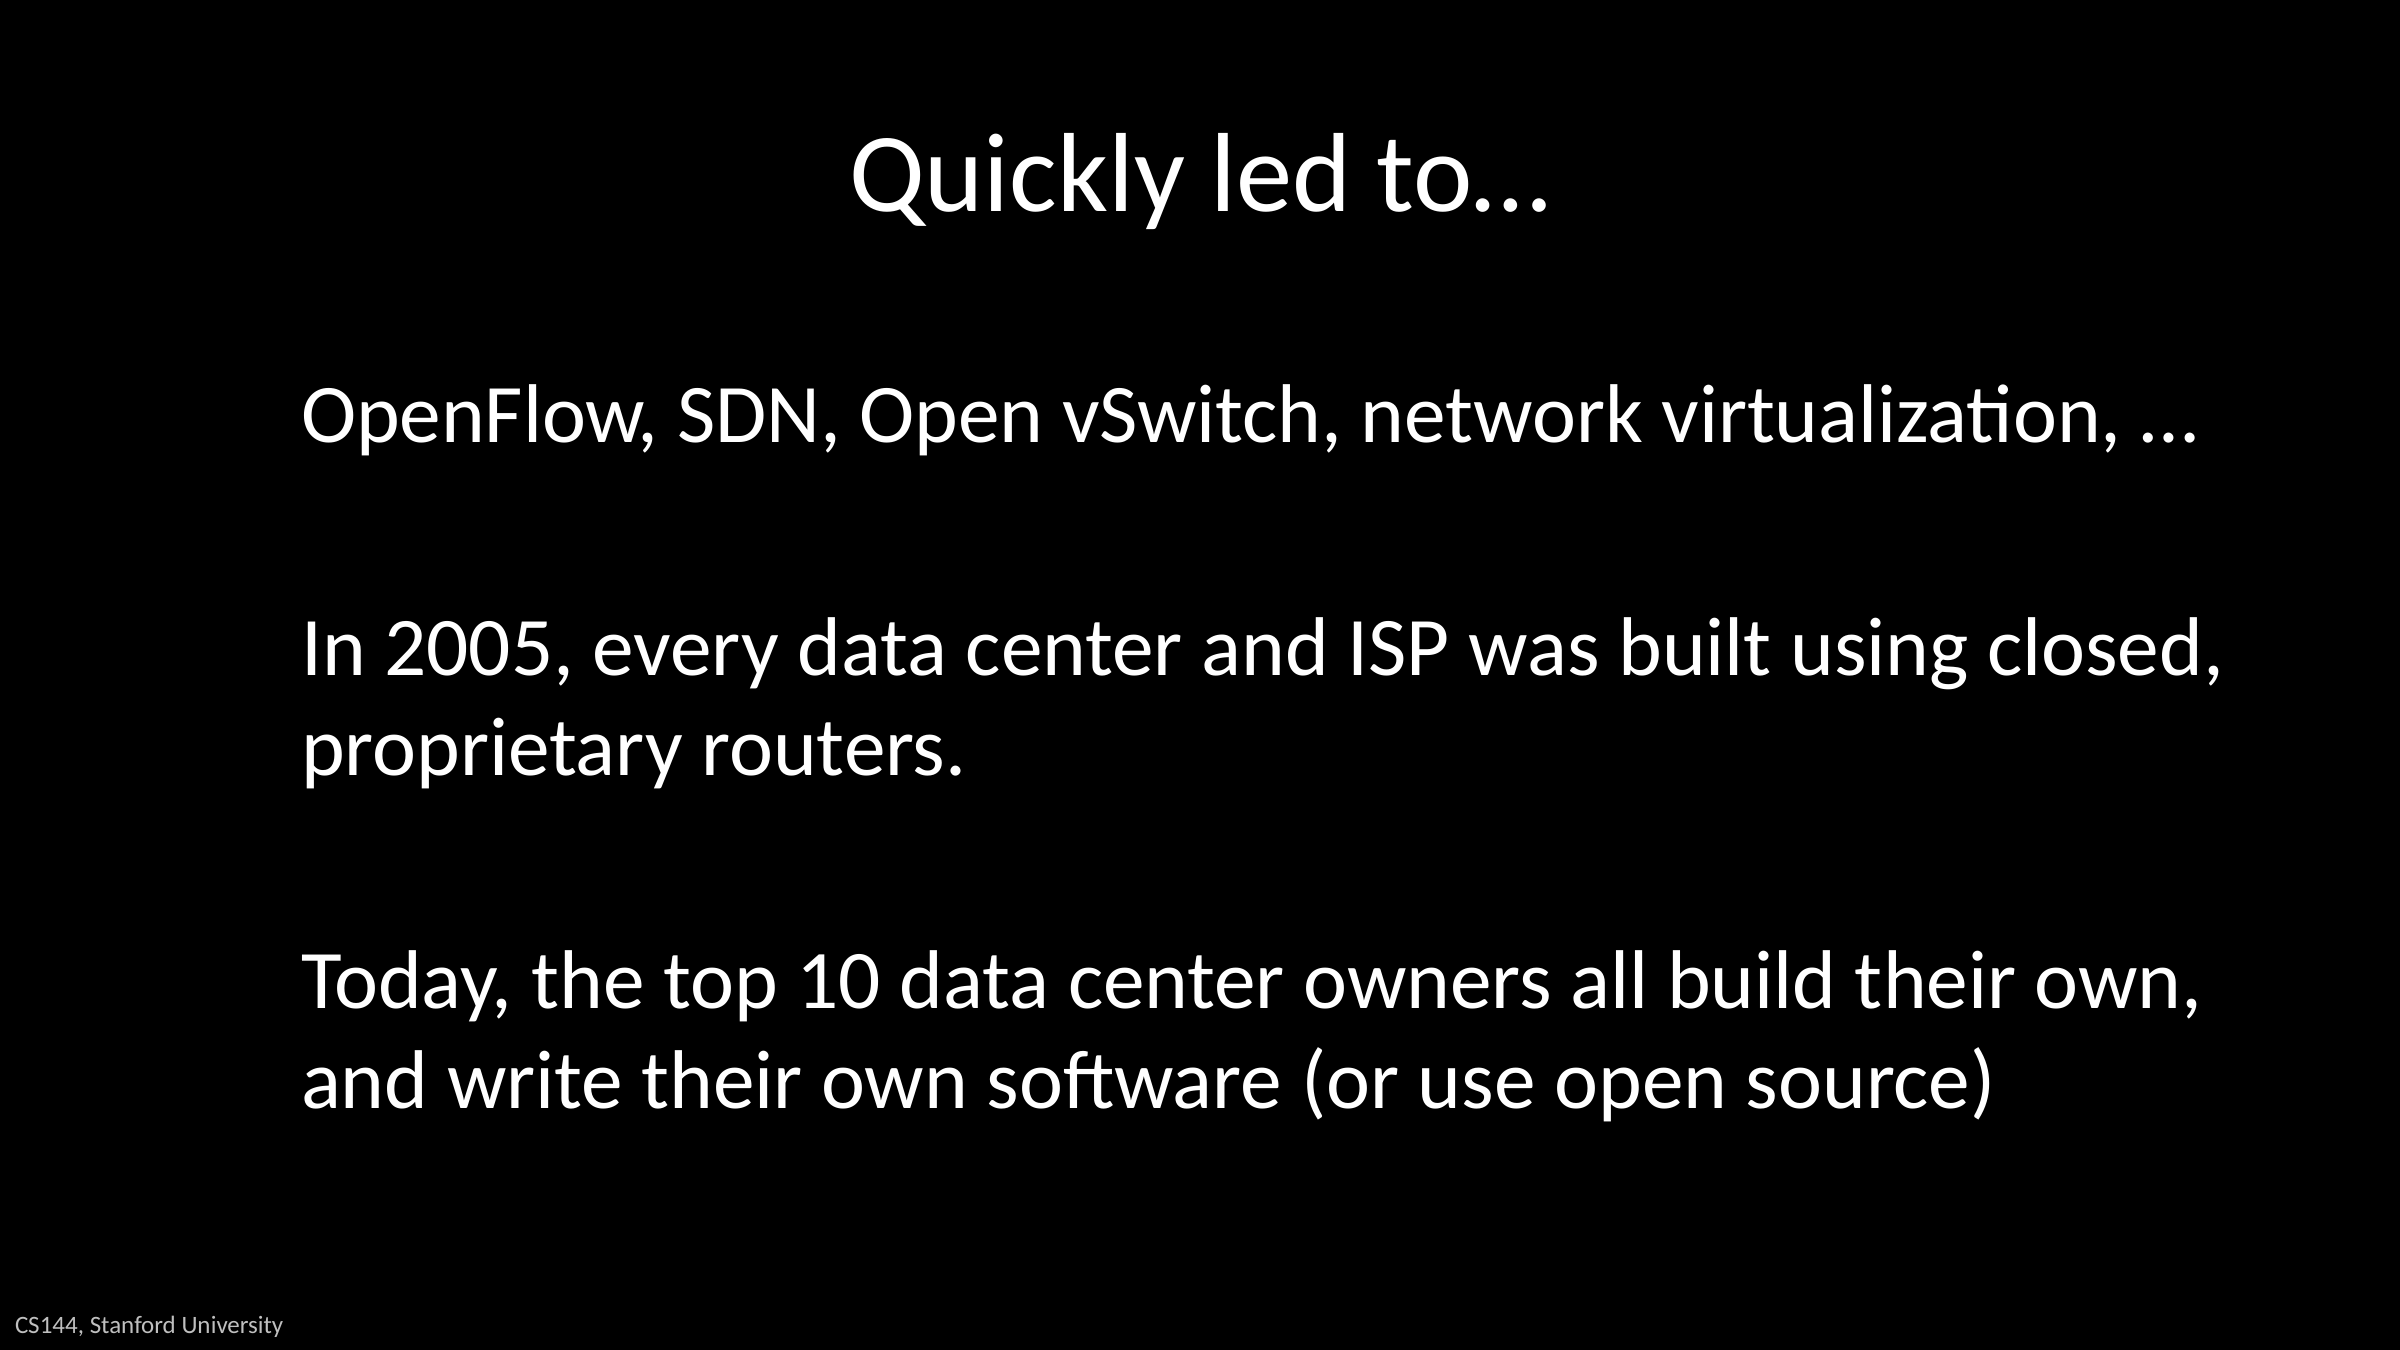

# Quickly led to…
OpenFlow, SDN, Open vSwitch, network virtualization, …

In 2005, every data center and ISP was built using closed, proprietary routers.

Today, the top 10 data center owners all build their own, and write their own software (or use open source)